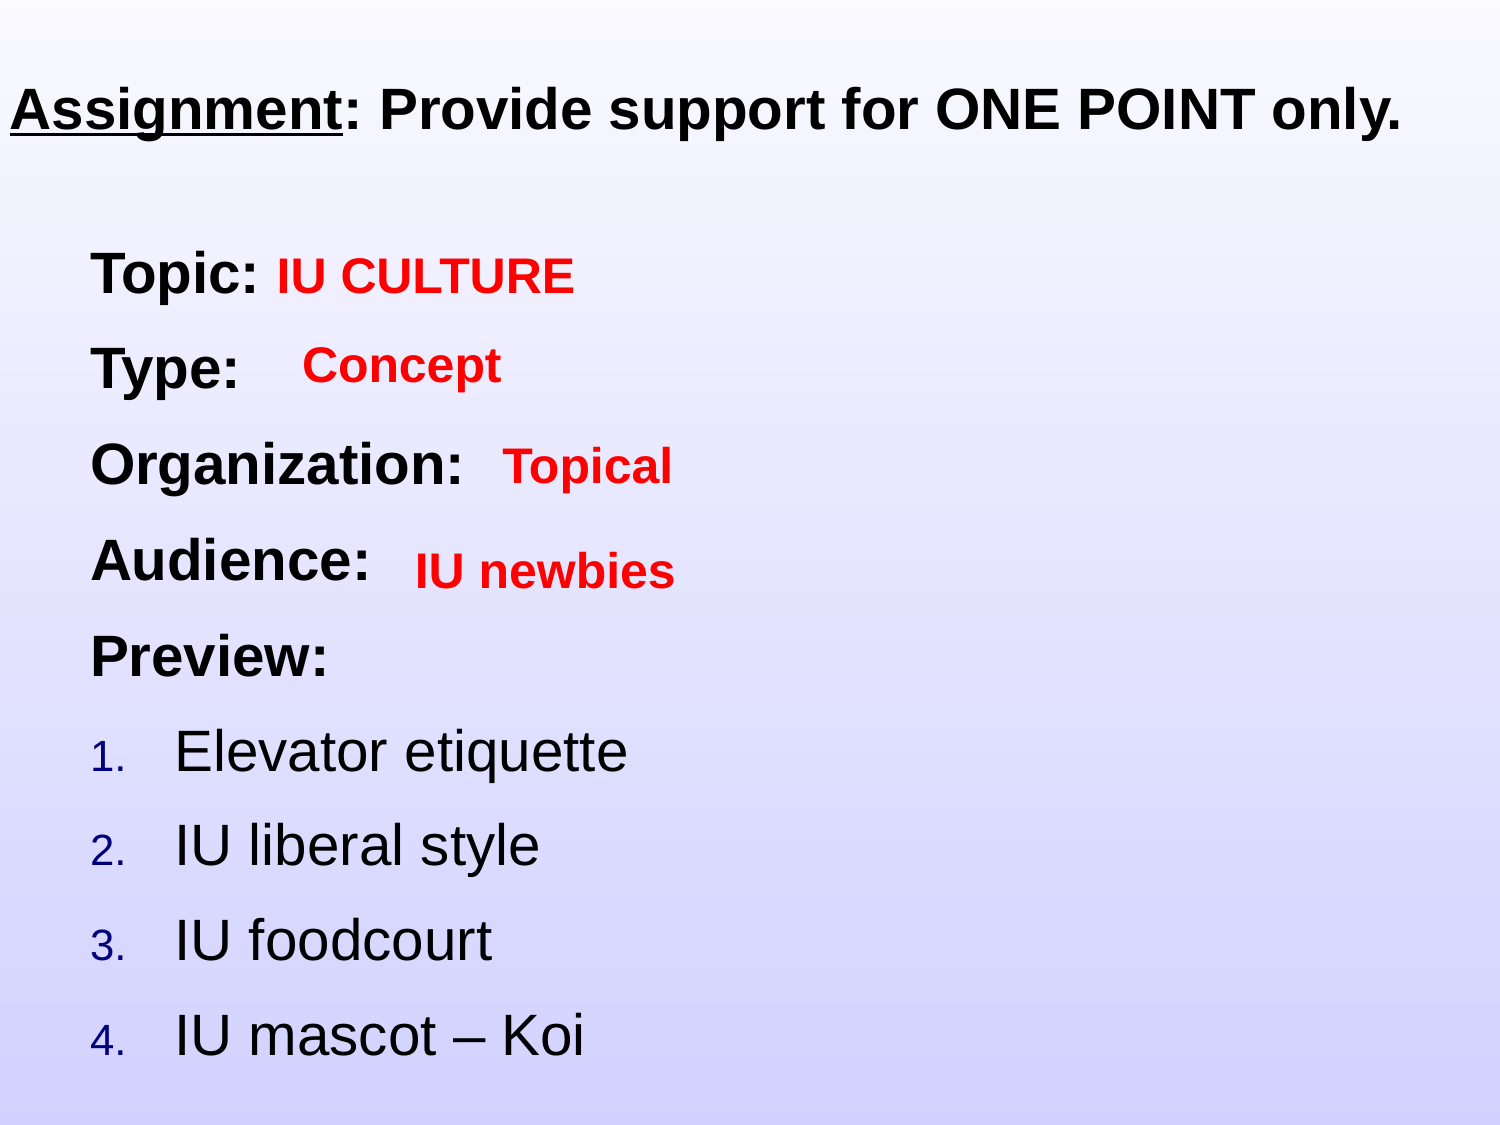

# Assignment: Provide support for ONE POINT only.
Topic: IU CULTURE
Type:
Organization:
Audience:
Preview:
Elevator etiquette
IU liberal style
IU foodcourt
IU mascot – Koi
Concept
Topical
IU newbies